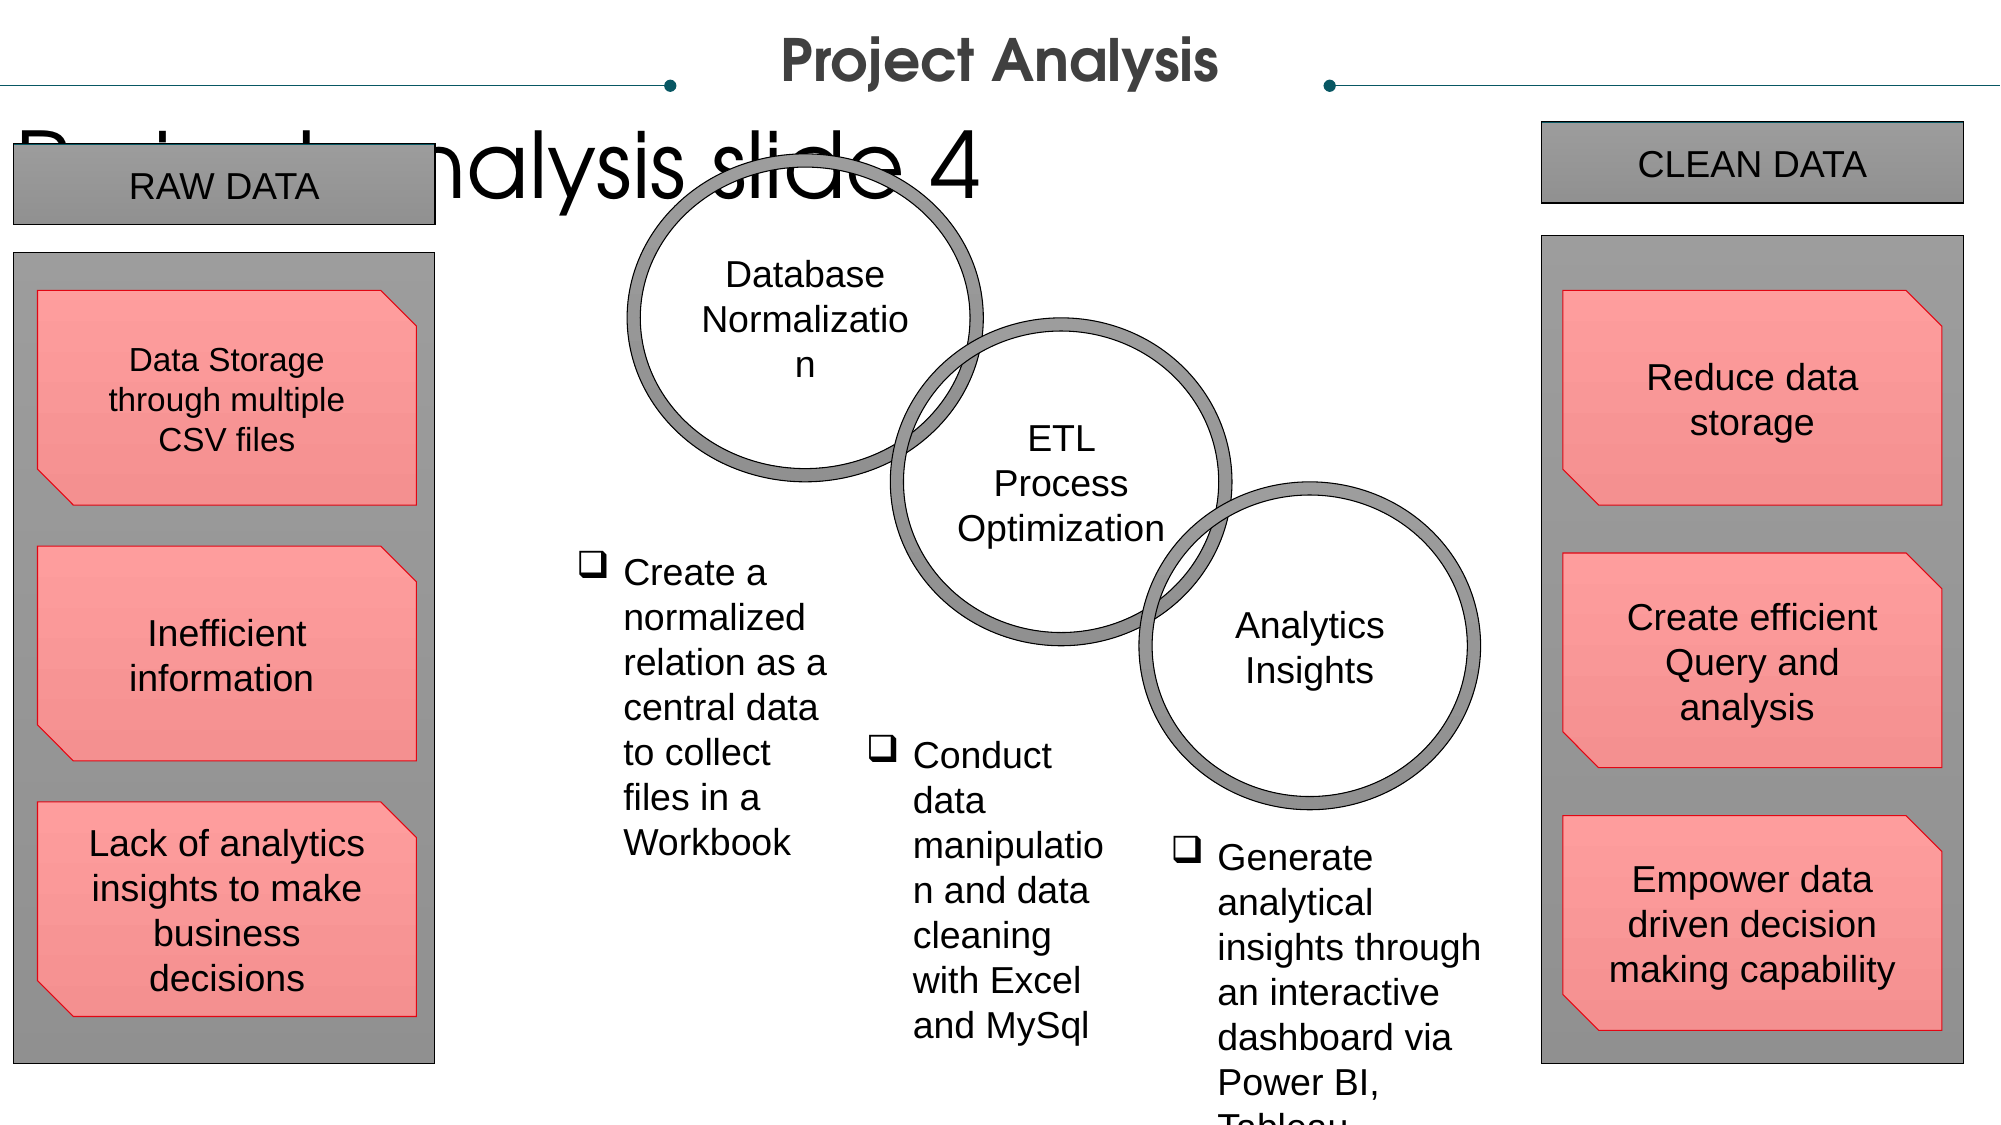

Project Analysis
Project analysis slide 4
CLEAN DATA
RAW DATA
Database
Normalization

Data Storage through multiple CSV files
Reduce data storage
ETL Process
Optimization
Analytics Insights
Create a normalized relation as a central data to collect files in a Workbook
Inefficient information
Create efficient
Query and analysis
Conduct data manipulation and data cleaning with Excel and MySql
Lack of analytics insights to make business decisions
Empower data driven decision making capability
Generate analytical insights through an interactive dashboard via Power BI, Tableau